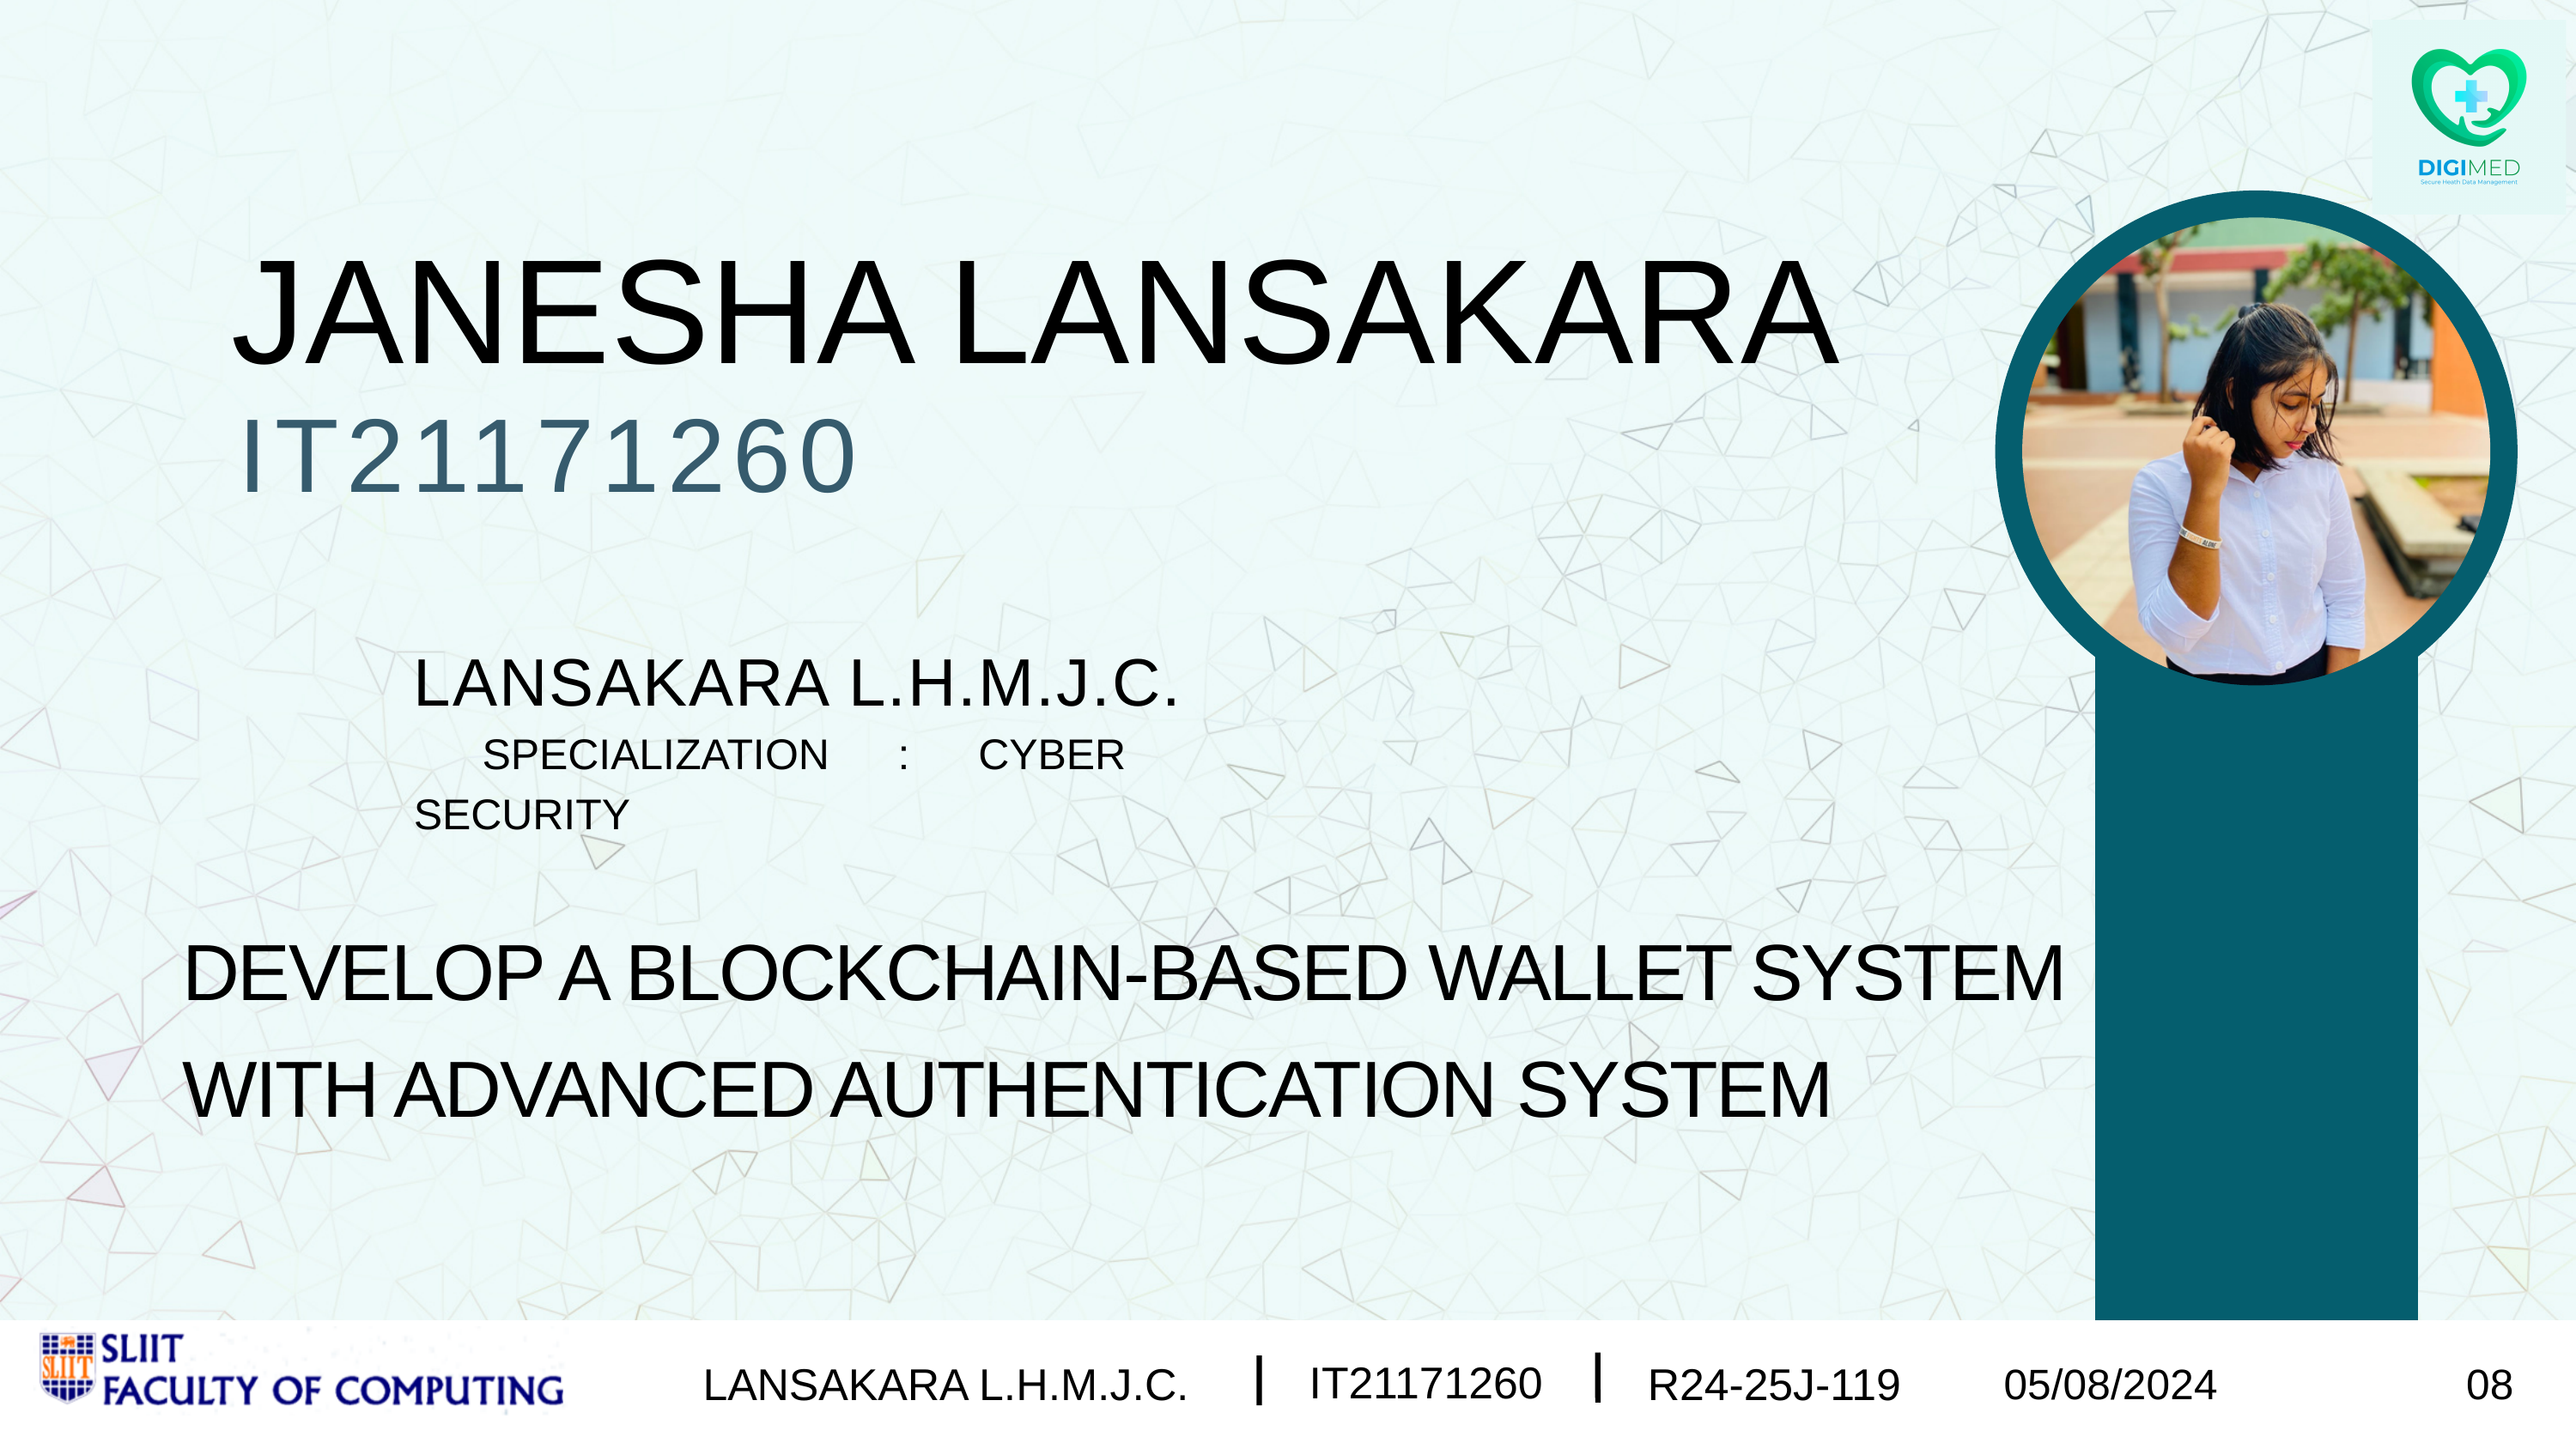

JANESHA LANSAKARA
IT21171260

LANSAKARA L.H.M.J.C.
 SPECIALIZATION : CYBER SECURITY
DEVELOP A BLOCKCHAIN-BASED WALLET SYSTEM WITH ADVANCED AUTHENTICATION SYSTEM

IT21171260
LANSAKARA L.H.M.J.C.
R24-25J-119
05/08/2024
08